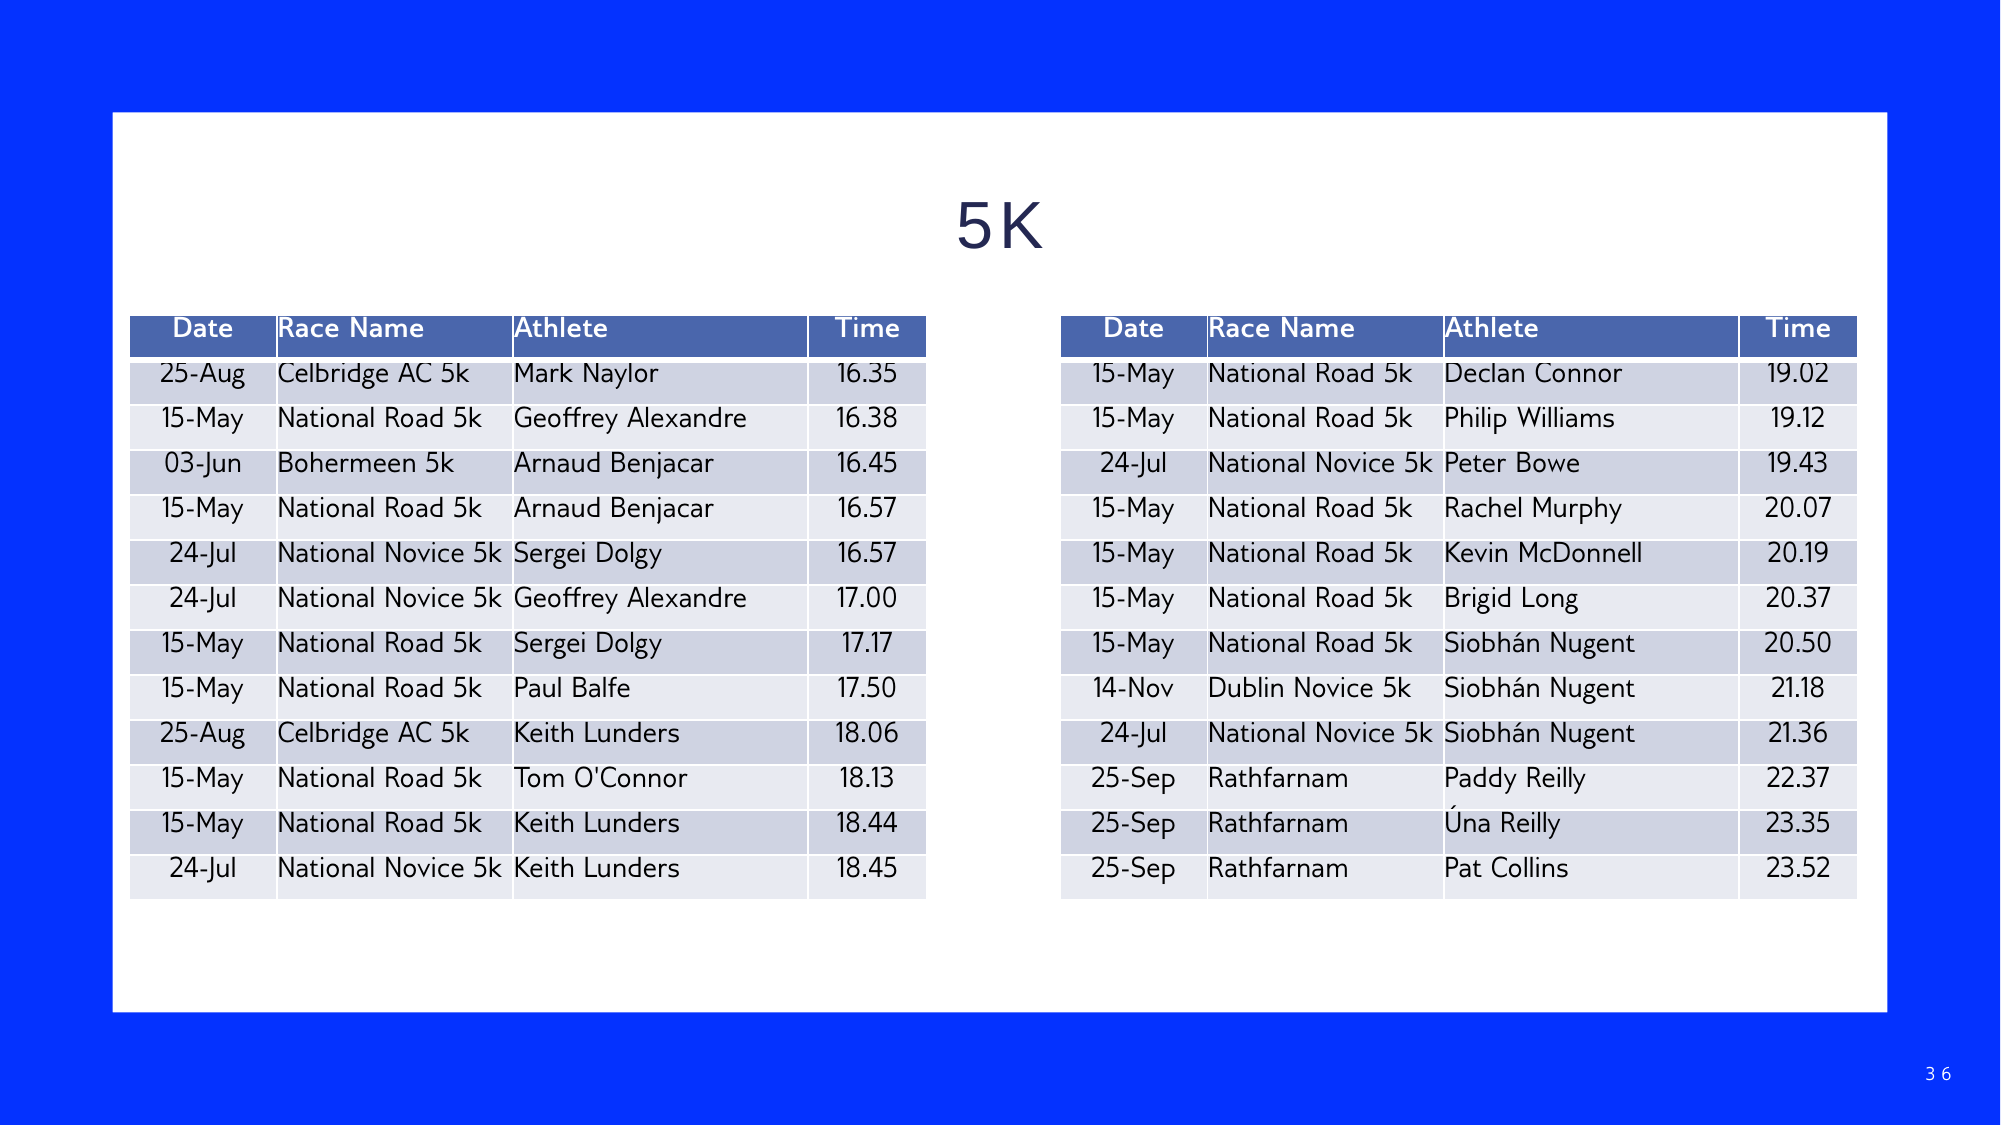

# 5k
| Date | Race Name | Athlete | Time |
| --- | --- | --- | --- |
| 25-Aug | Celbridge AC 5k | Mark Naylor | 16.35 |
| 15-May | National Road 5k | Geoffrey Alexandre | 16.38 |
| 03-Jun | Bohermeen 5k | Arnaud Benjacar | 16.45 |
| 15-May | National Road 5k | Arnaud Benjacar | 16.57 |
| 24-Jul | National Novice 5k | Sergei Dolgy | 16.57 |
| 24-Jul | National Novice 5k | Geoffrey Alexandre | 17.00 |
| 15-May | National Road 5k | Sergei Dolgy | 17.17 |
| 15-May | National Road 5k | Paul Balfe | 17.50 |
| 25-Aug | Celbridge AC 5k | Keith Lunders | 18.06 |
| 15-May | National Road 5k | Tom O'Connor | 18.13 |
| 15-May | National Road 5k | Keith Lunders | 18.44 |
| 24-Jul | National Novice 5k | Keith Lunders | 18.45 |
| Date | Race Name | Athlete | Time |
| --- | --- | --- | --- |
| 15-May | National Road 5k | Declan Connor | 19.02 |
| 15-May | National Road 5k | Philip Williams | 19.12 |
| 24-Jul | National Novice 5k | Peter Bowe | 19.43 |
| 15-May | National Road 5k | Rachel Murphy | 20.07 |
| 15-May | National Road 5k | Kevin McDonnell | 20.19 |
| 15-May | National Road 5k | Brigid Long | 20.37 |
| 15-May | National Road 5k | Siobhán Nugent | 20.50 |
| 14-Nov | Dublin Novice 5k | Siobhán Nugent | 21.18 |
| 24-Jul | National Novice 5k | Siobhán Nugent | 21.36 |
| 25-Sep | Rathfarnam | Paddy Reilly | 22.37 |
| 25-Sep | Rathfarnam | Úna Reilly | 23.35 |
| 25-Sep | Rathfarnam | Pat Collins | 23.52 |
36